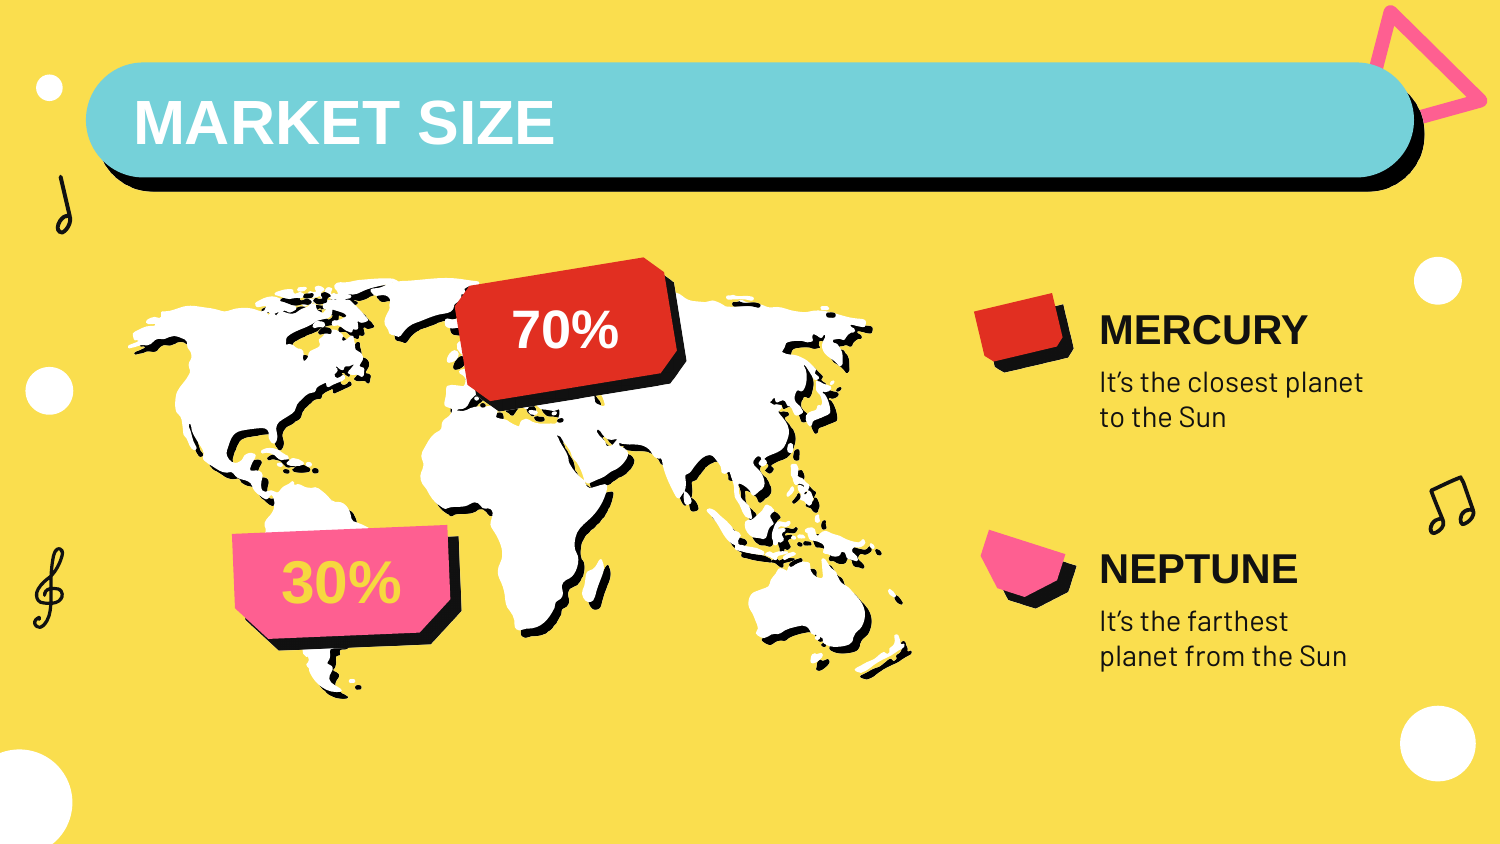

# MARKET SIZE

70%
MERCURY

It’s the closest planet to the Sun

NEPTUNE

30%
It’s the farthest planet from the Sun